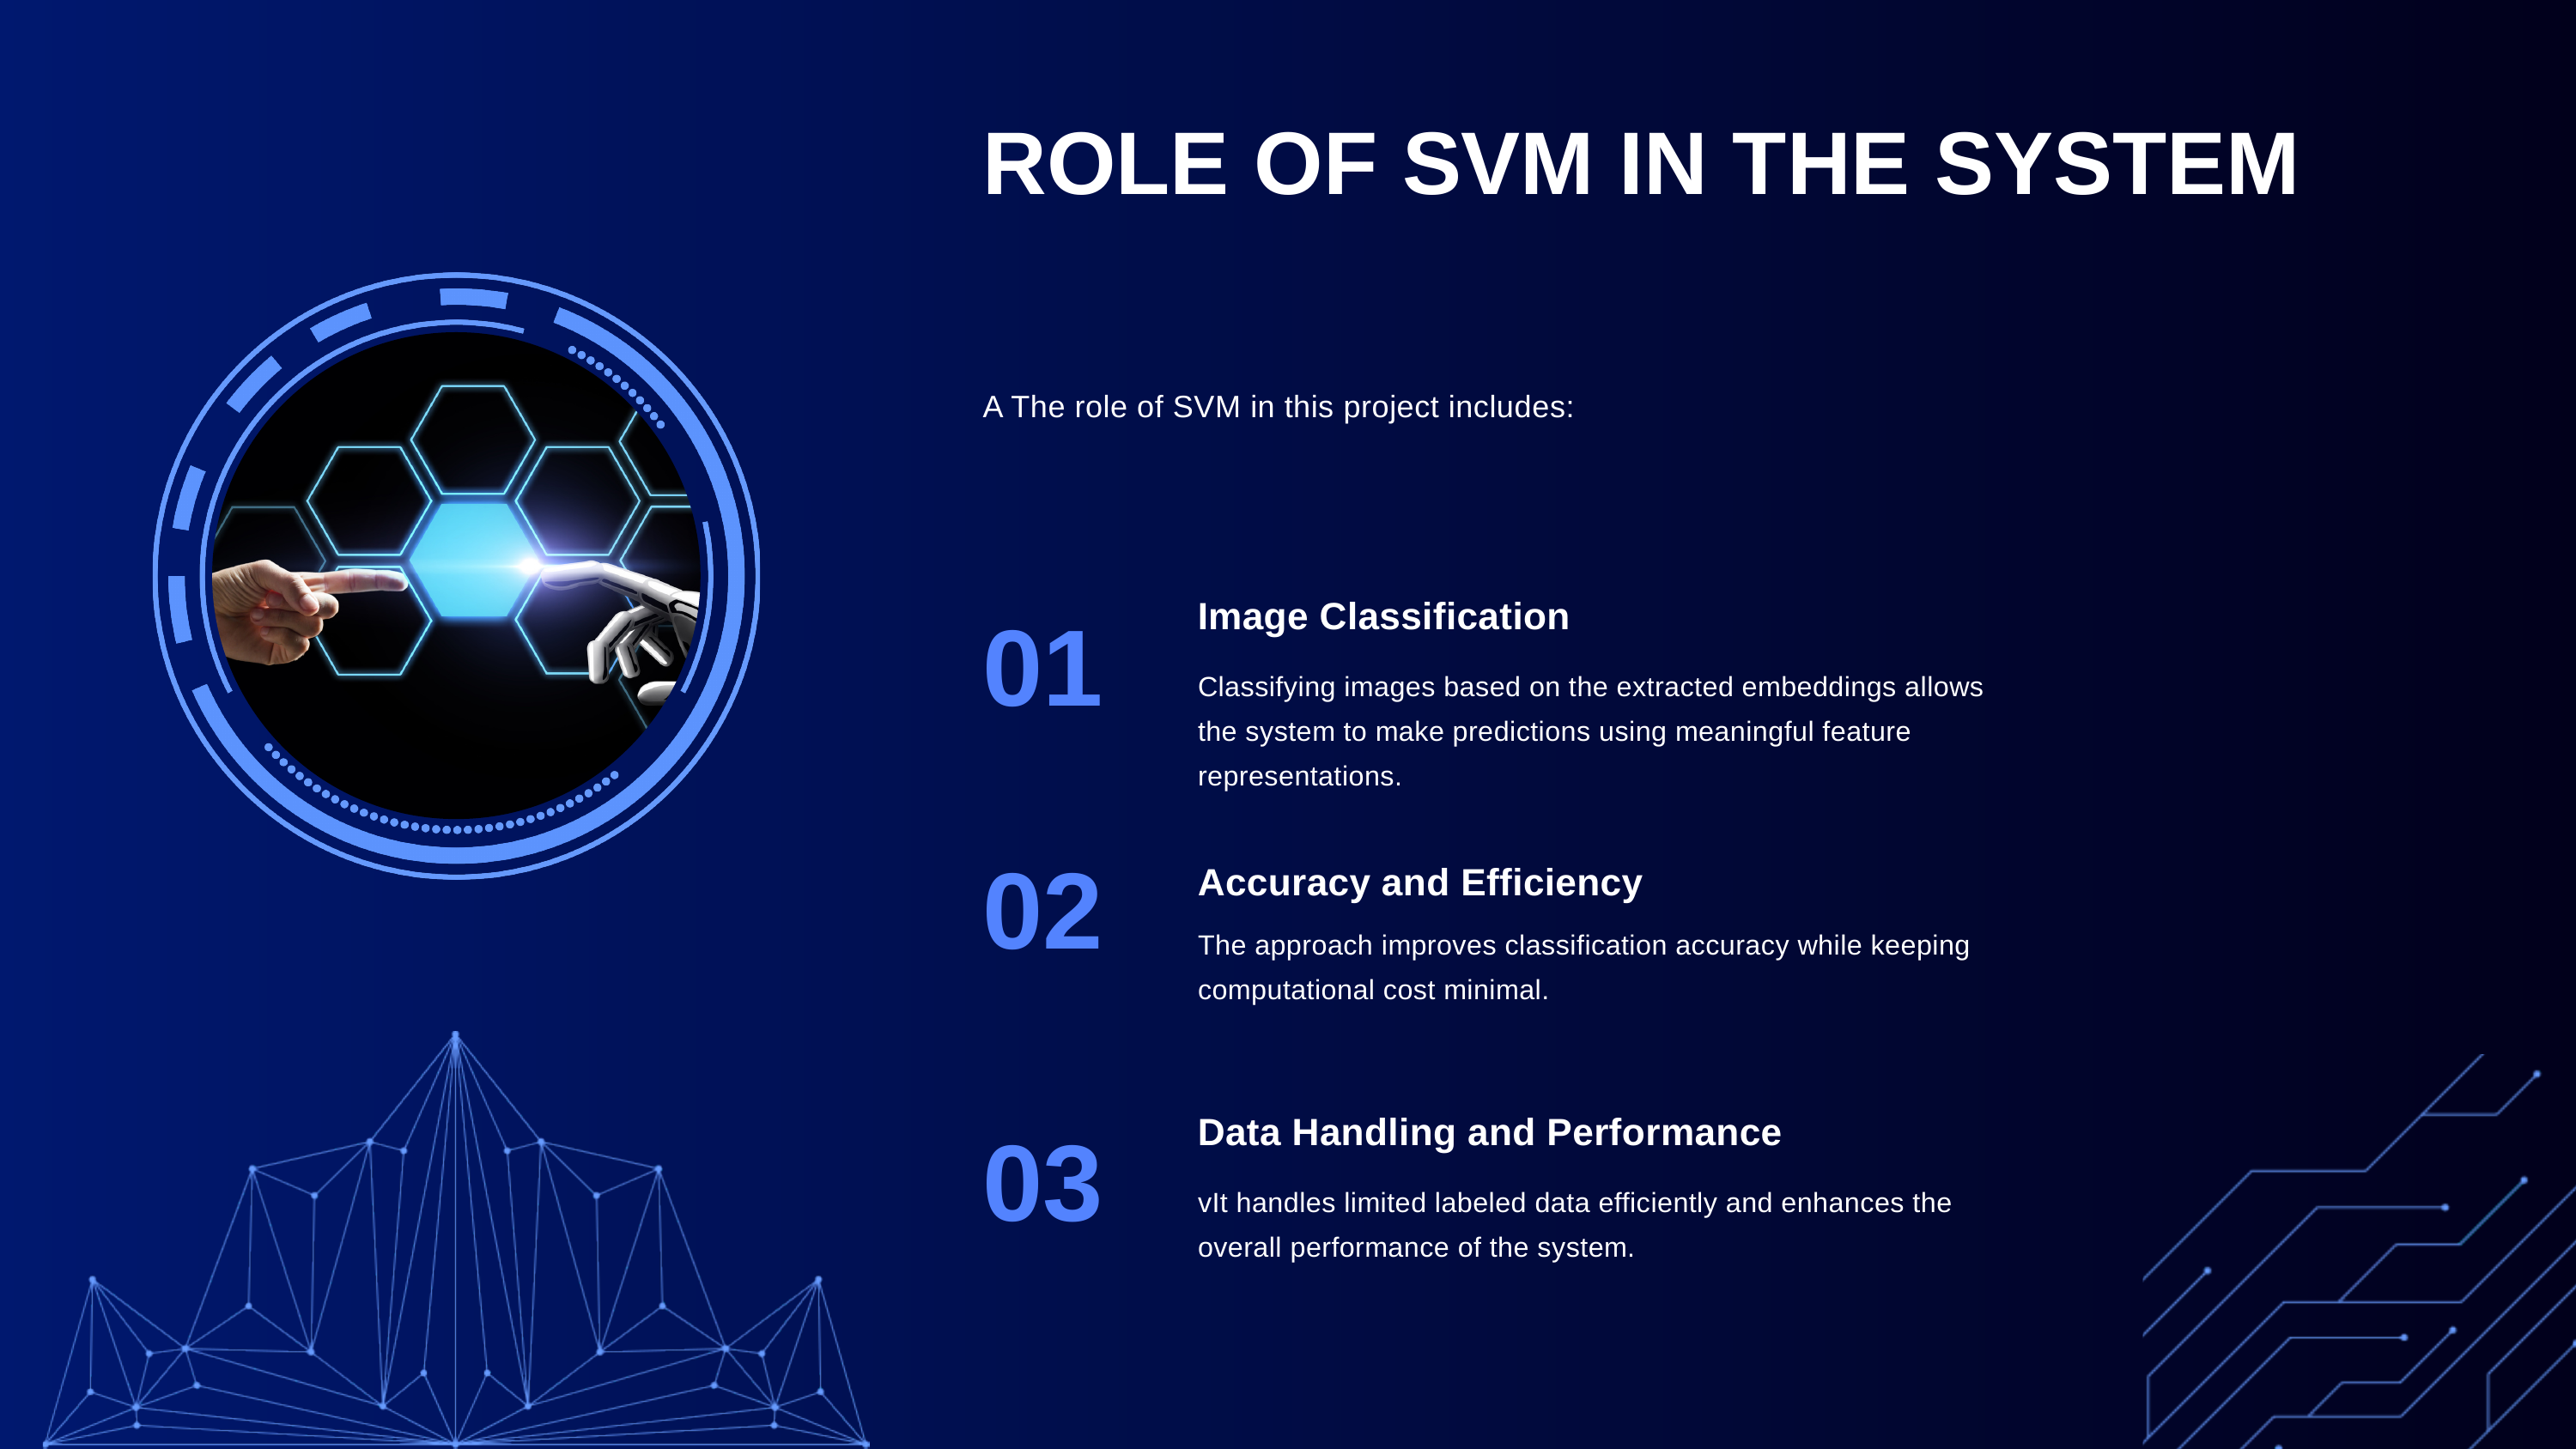

ROLE OF SVM IN THE SYSTEM

A The role of SVM in this project includes:
01
Image Classification
Classifying images based on the extracted embeddings allows the system to make predictions using meaningful feature representations.
02
Accuracy and Efficiency
The approach improves classification accuracy while keeping computational cost minimal.

03
Data Handling and Performance
vIt handles limited labeled data efficiently and enhances the overall performance of the system.